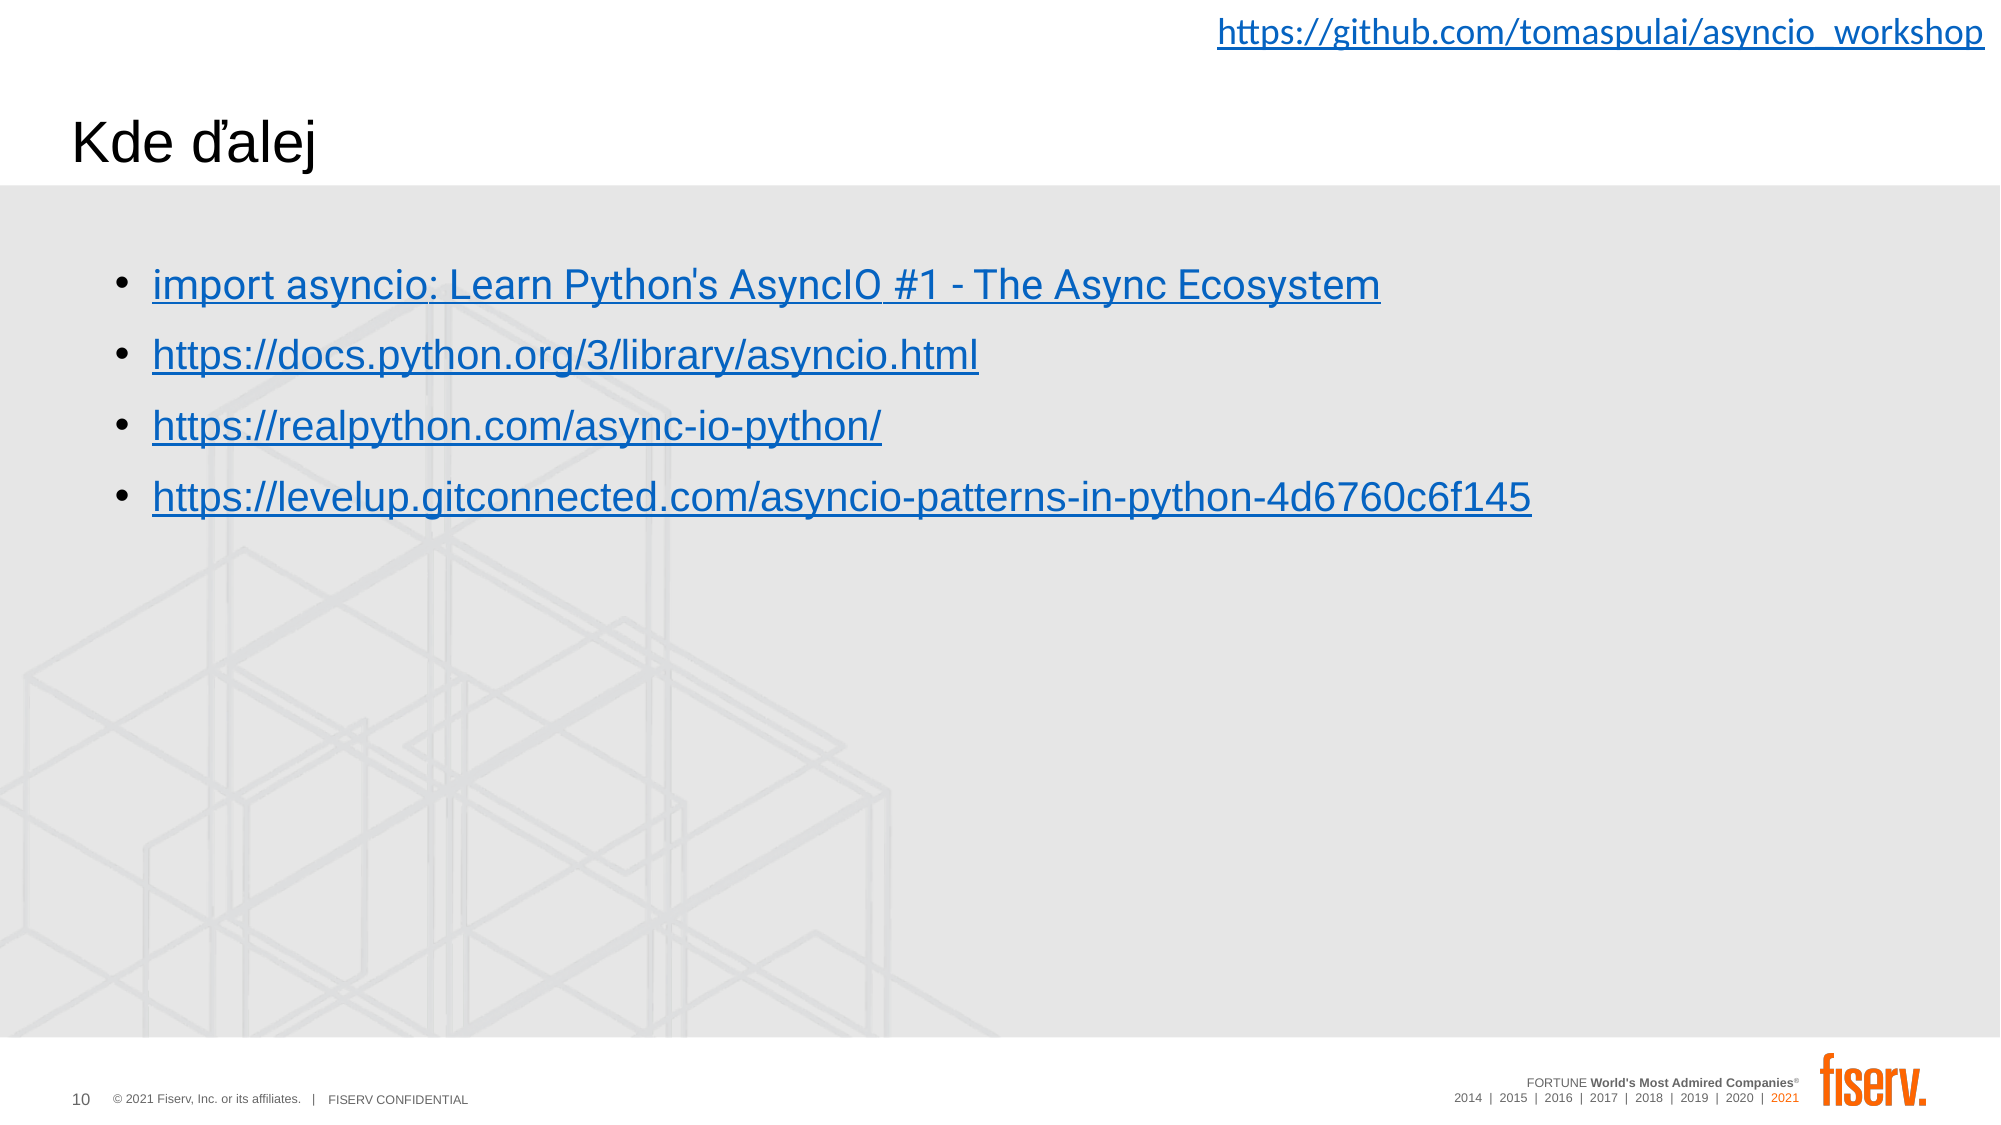

https://github.com/tomaspulai/asyncio_workshop
# Kde ďalej
import asyncio: Learn Python's AsyncIO #1 - The Async Ecosystem
https://docs.python.org/3/library/asyncio.html
https://realpython.com/async-io-python/
https://levelup.gitconnected.com/asyncio-patterns-in-python-4d6760c6f145